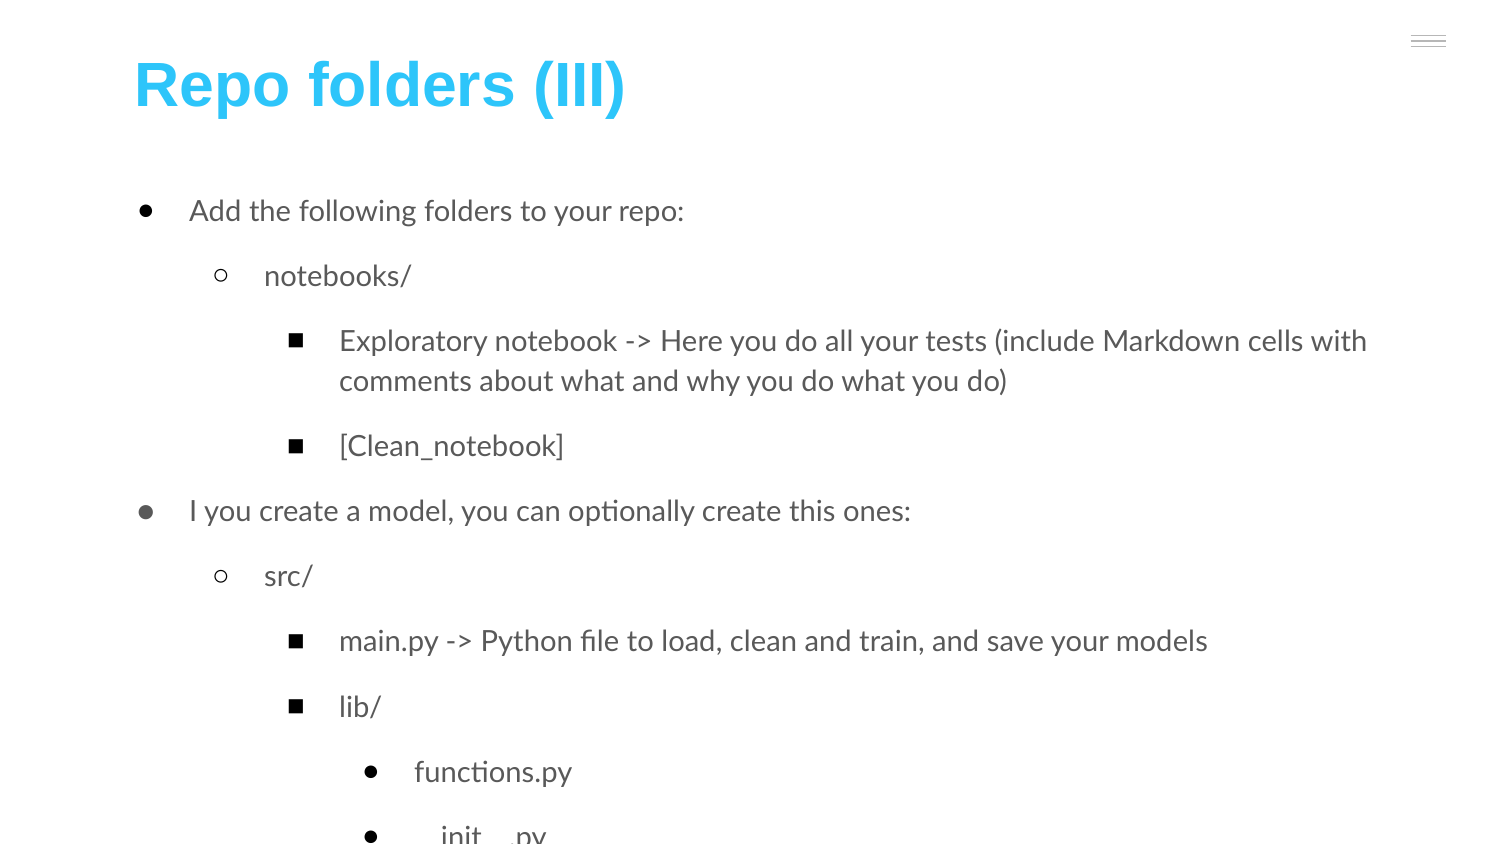

Repo folders (III)

Add the following folders to your repo:
notebooks/
Exploratory notebook -> Here you do all your tests (include Markdown cells with comments about what and why you do what you do)
[Clean_notebook]
I you create a model, you can optionally create this ones:
src/
main.py -> Python file to load, clean and train, and save your models
lib/
functions.py
__init__.py